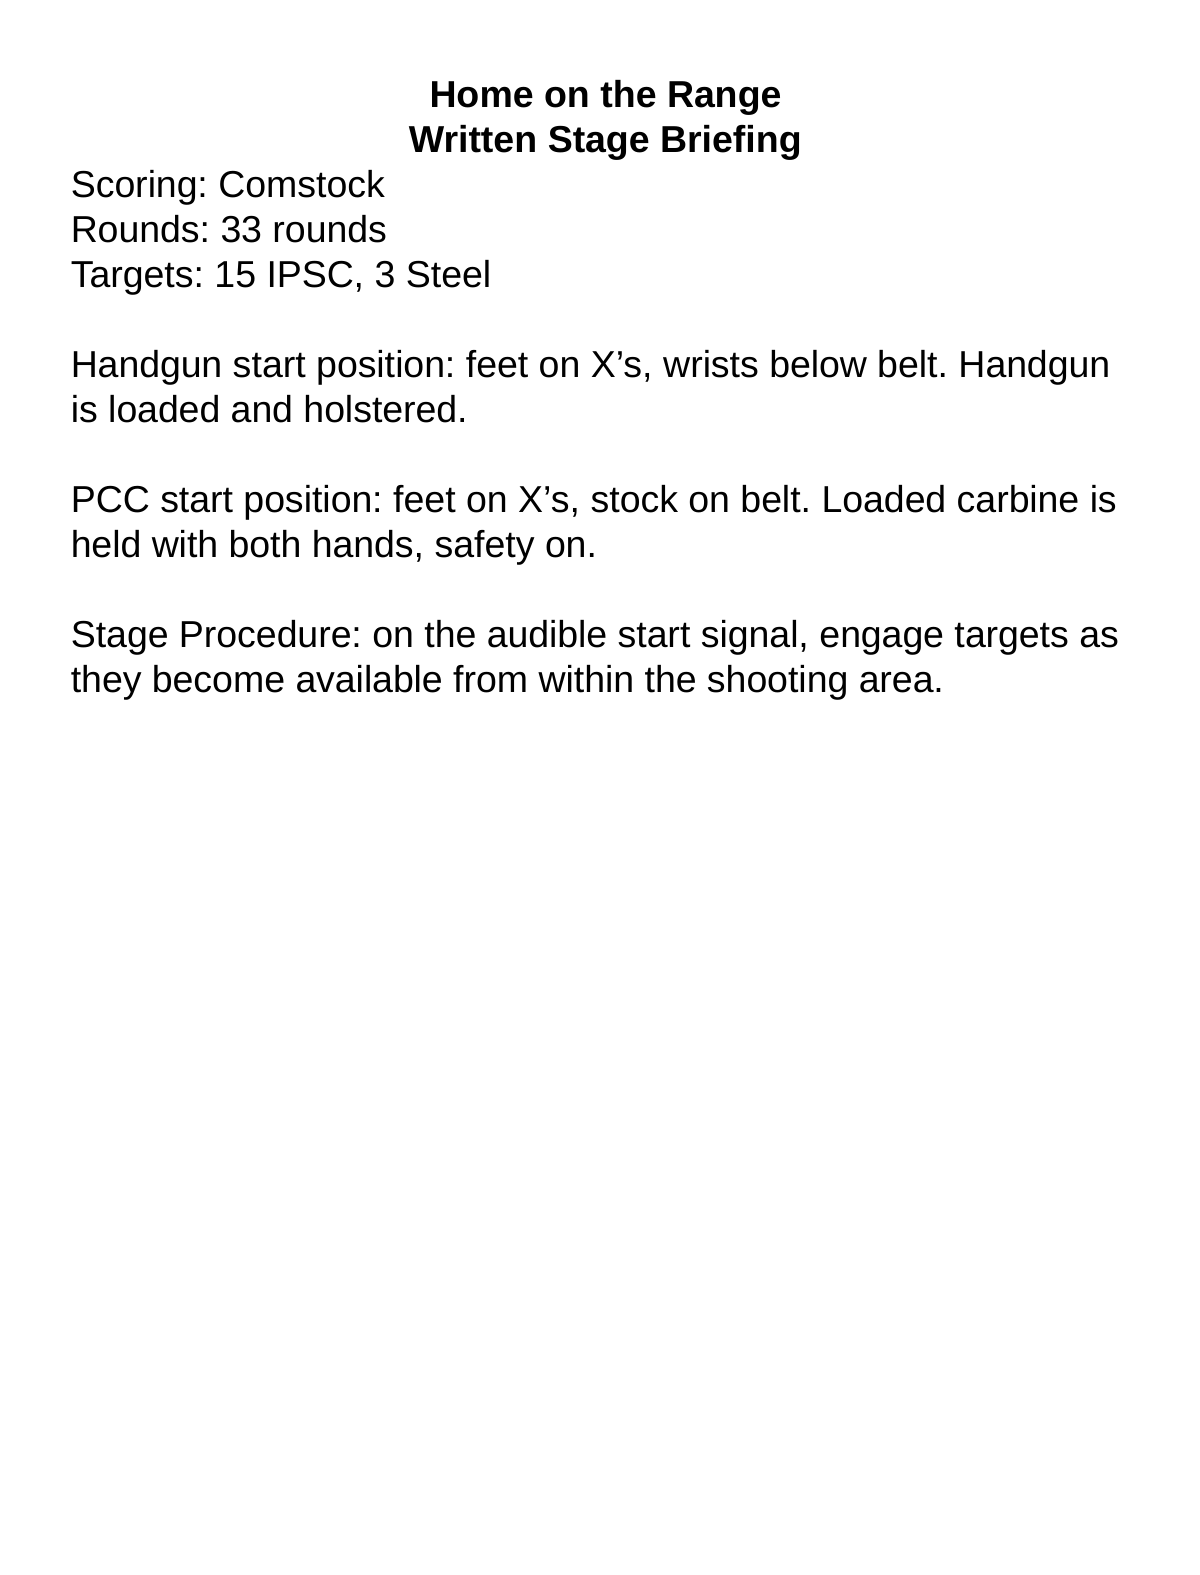

Home on the Range
Written Stage Briefing
Scoring: Comstock
Rounds: 33 rounds
Targets: 15 IPSC, 3 Steel

Handgun start position: feet on X’s, wrists below belt. Handgun is loaded and holstered.

PCC start position: feet on X’s, stock on belt. Loaded carbine is held with both hands, safety on.

Stage Procedure: on the audible start signal, engage targets as they become available from within the shooting area.